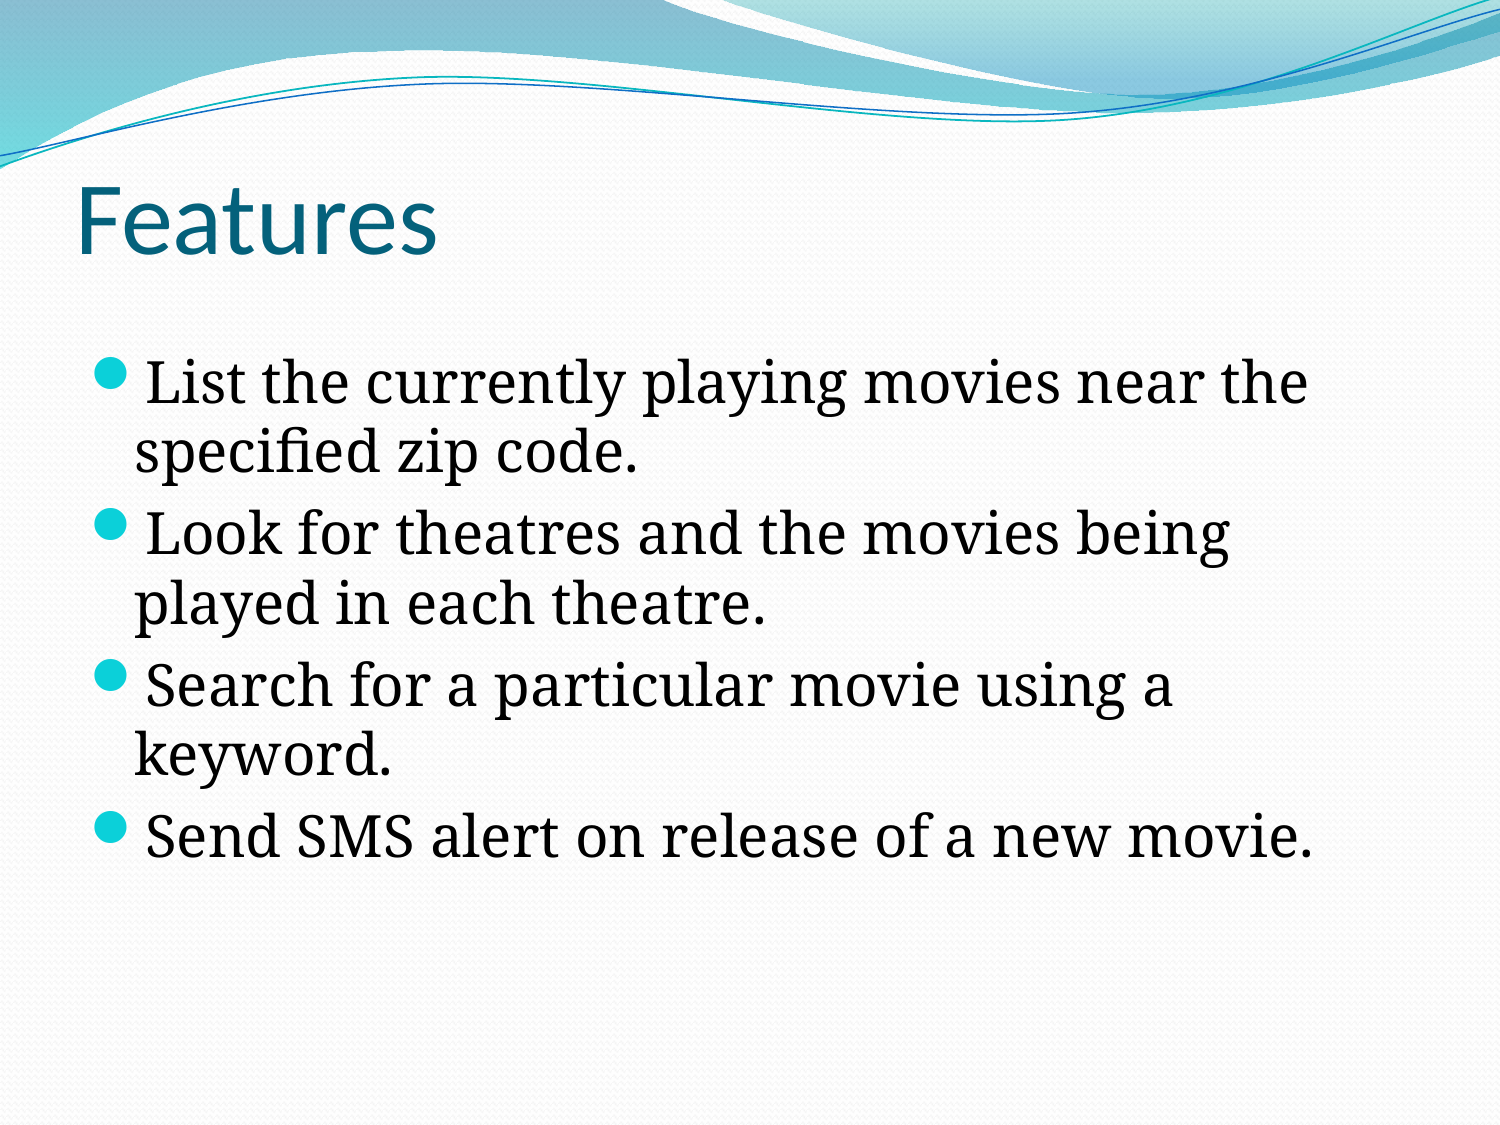

# Features
List the currently playing movies near the specified zip code.
Look for theatres and the movies being played in each theatre.
Search for a particular movie using a keyword.
Send SMS alert on release of a new movie.